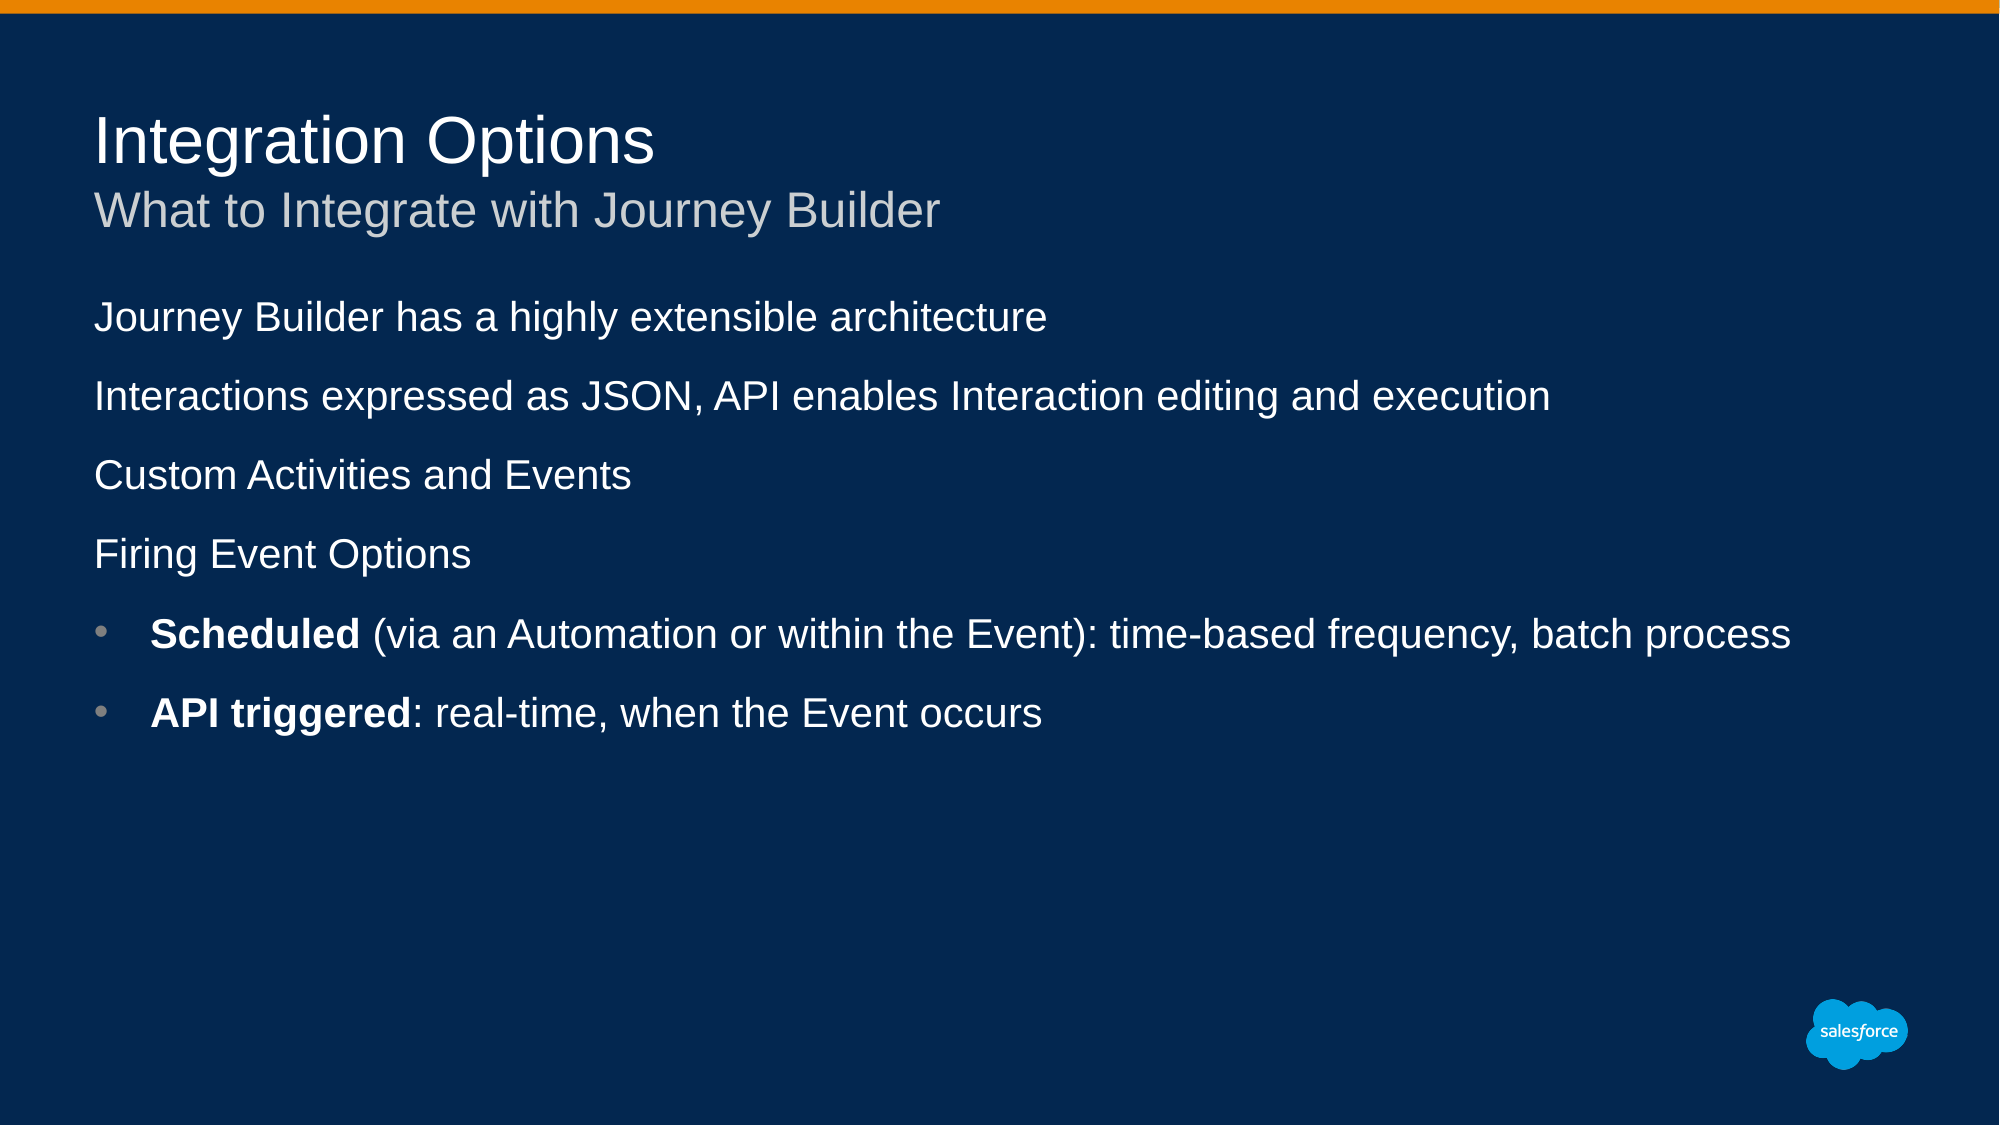

# Integration Options
What to Integrate with Journey Builder
Journey Builder has a highly extensible architecture
Interactions expressed as JSON, API enables Interaction editing and execution
Custom Activities and Events
Firing Event Options
Scheduled (via an Automation or within the Event): time-based frequency, batch process
API triggered: real-time, when the Event occurs